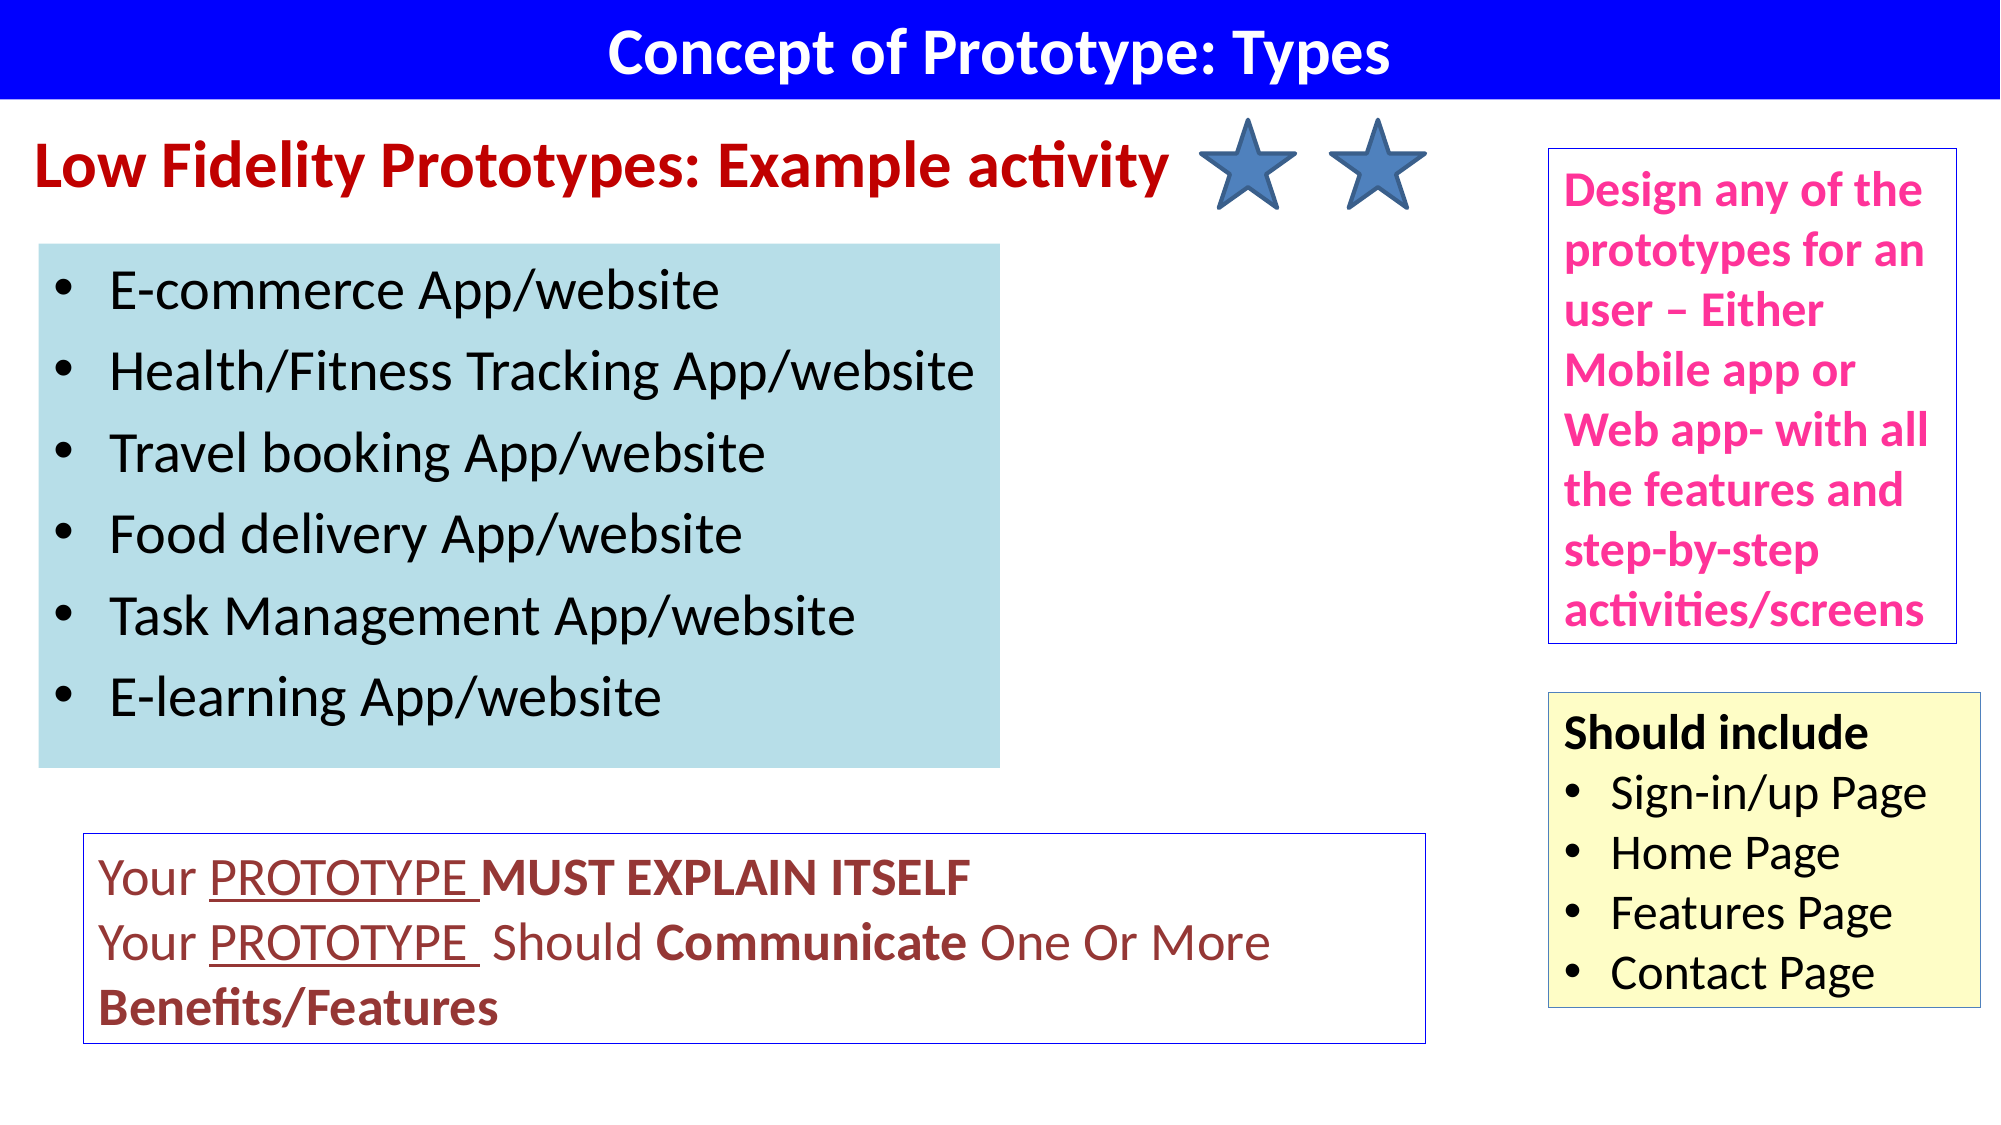

# Concept of Prototype: Types
Low Fidelity Prototypes: Example activity

Design any of the prototypes for an user – Either Mobile app or Web app- with all the features and step-by-step activities/screens
E-commerce App/website
Health/Fitness Tracking App/website
Travel booking App/website
Food delivery App/website
Task Management App/website
E-learning App/website

Should include
Sign-in/up Page
Home Page
Features Page
Contact Page
Your PROTOTYPE MUST EXPLAIN ITSELF
Your PROTOTYPE  Should Communicate One Or More Benefits/Features
12